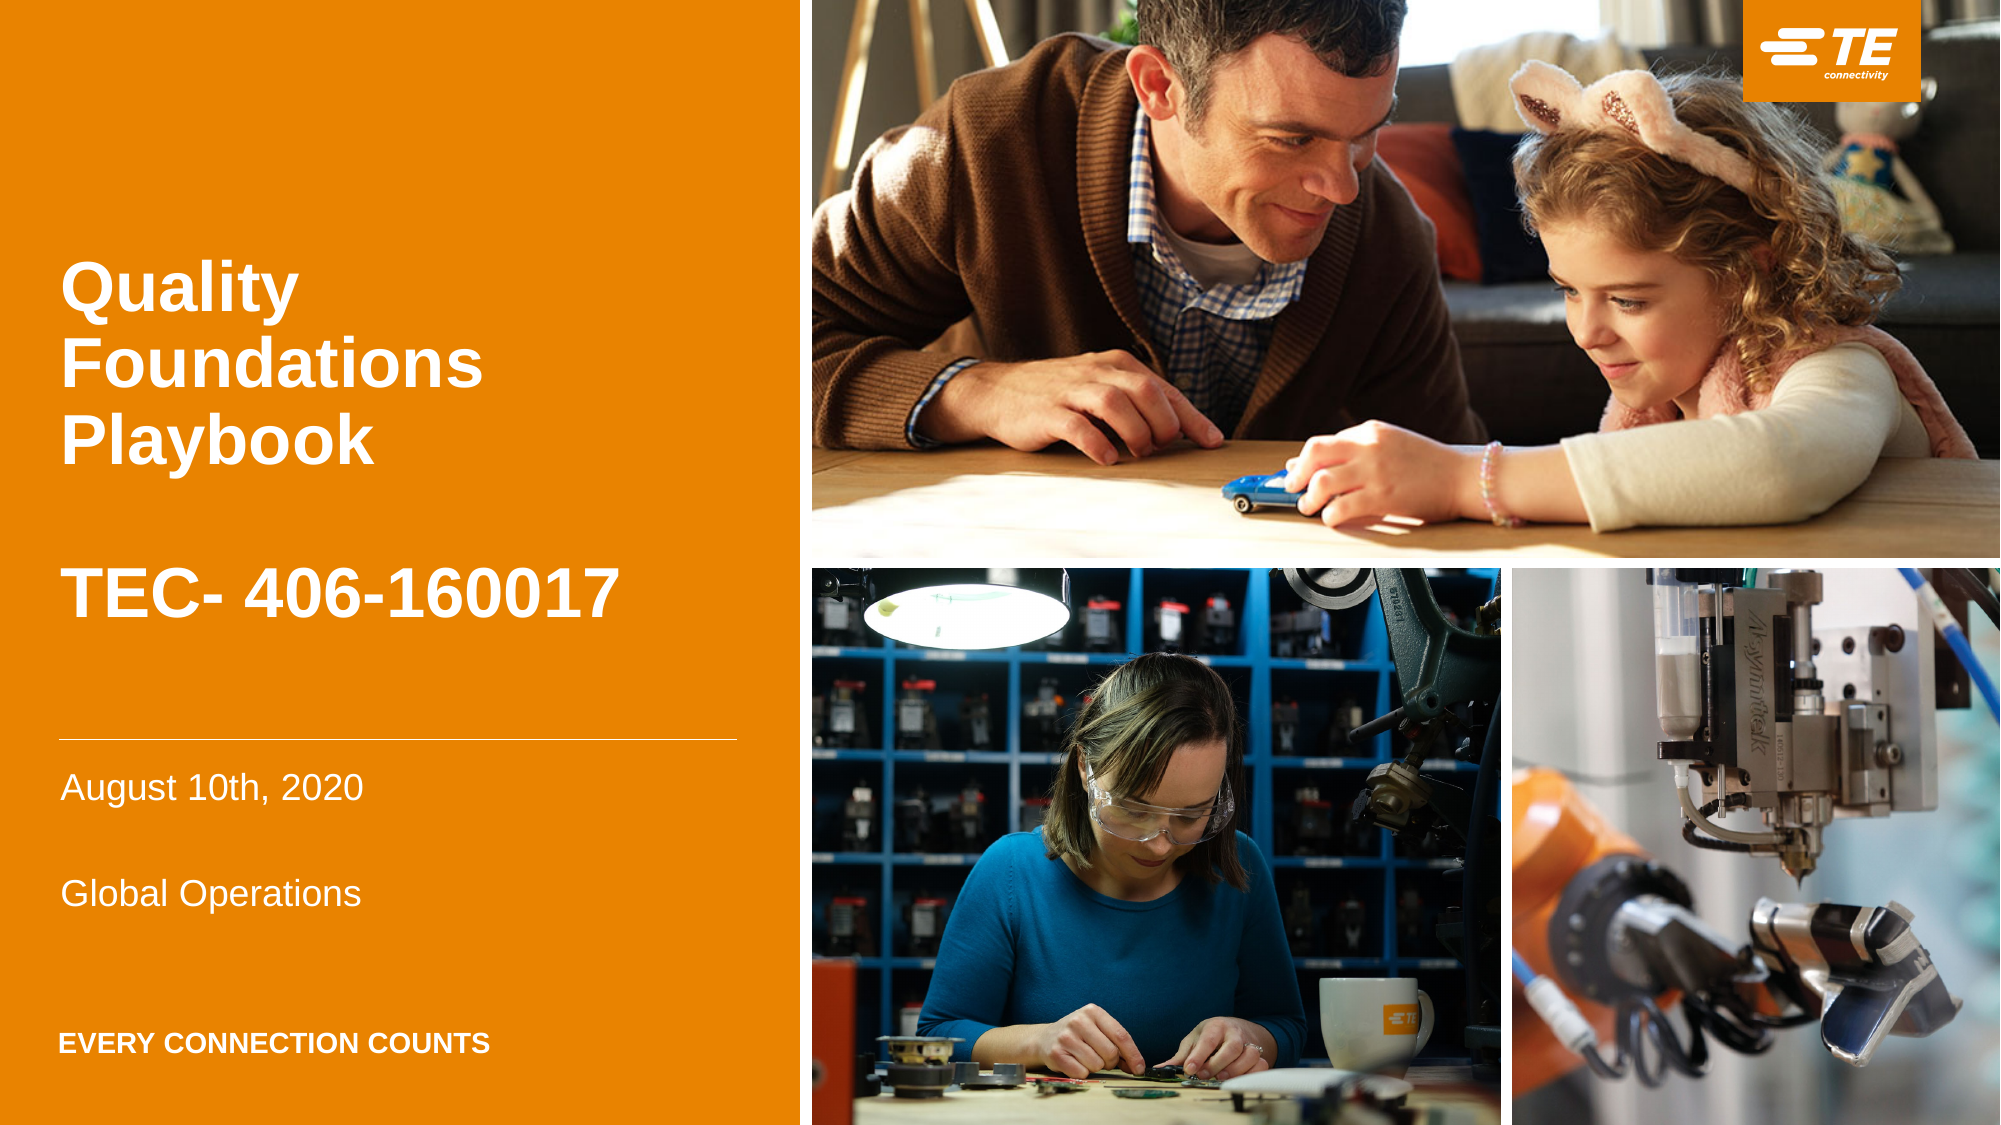

# Quality Foundations Playbook TEC- 406-160017
August 10th, 2020

Global Operations